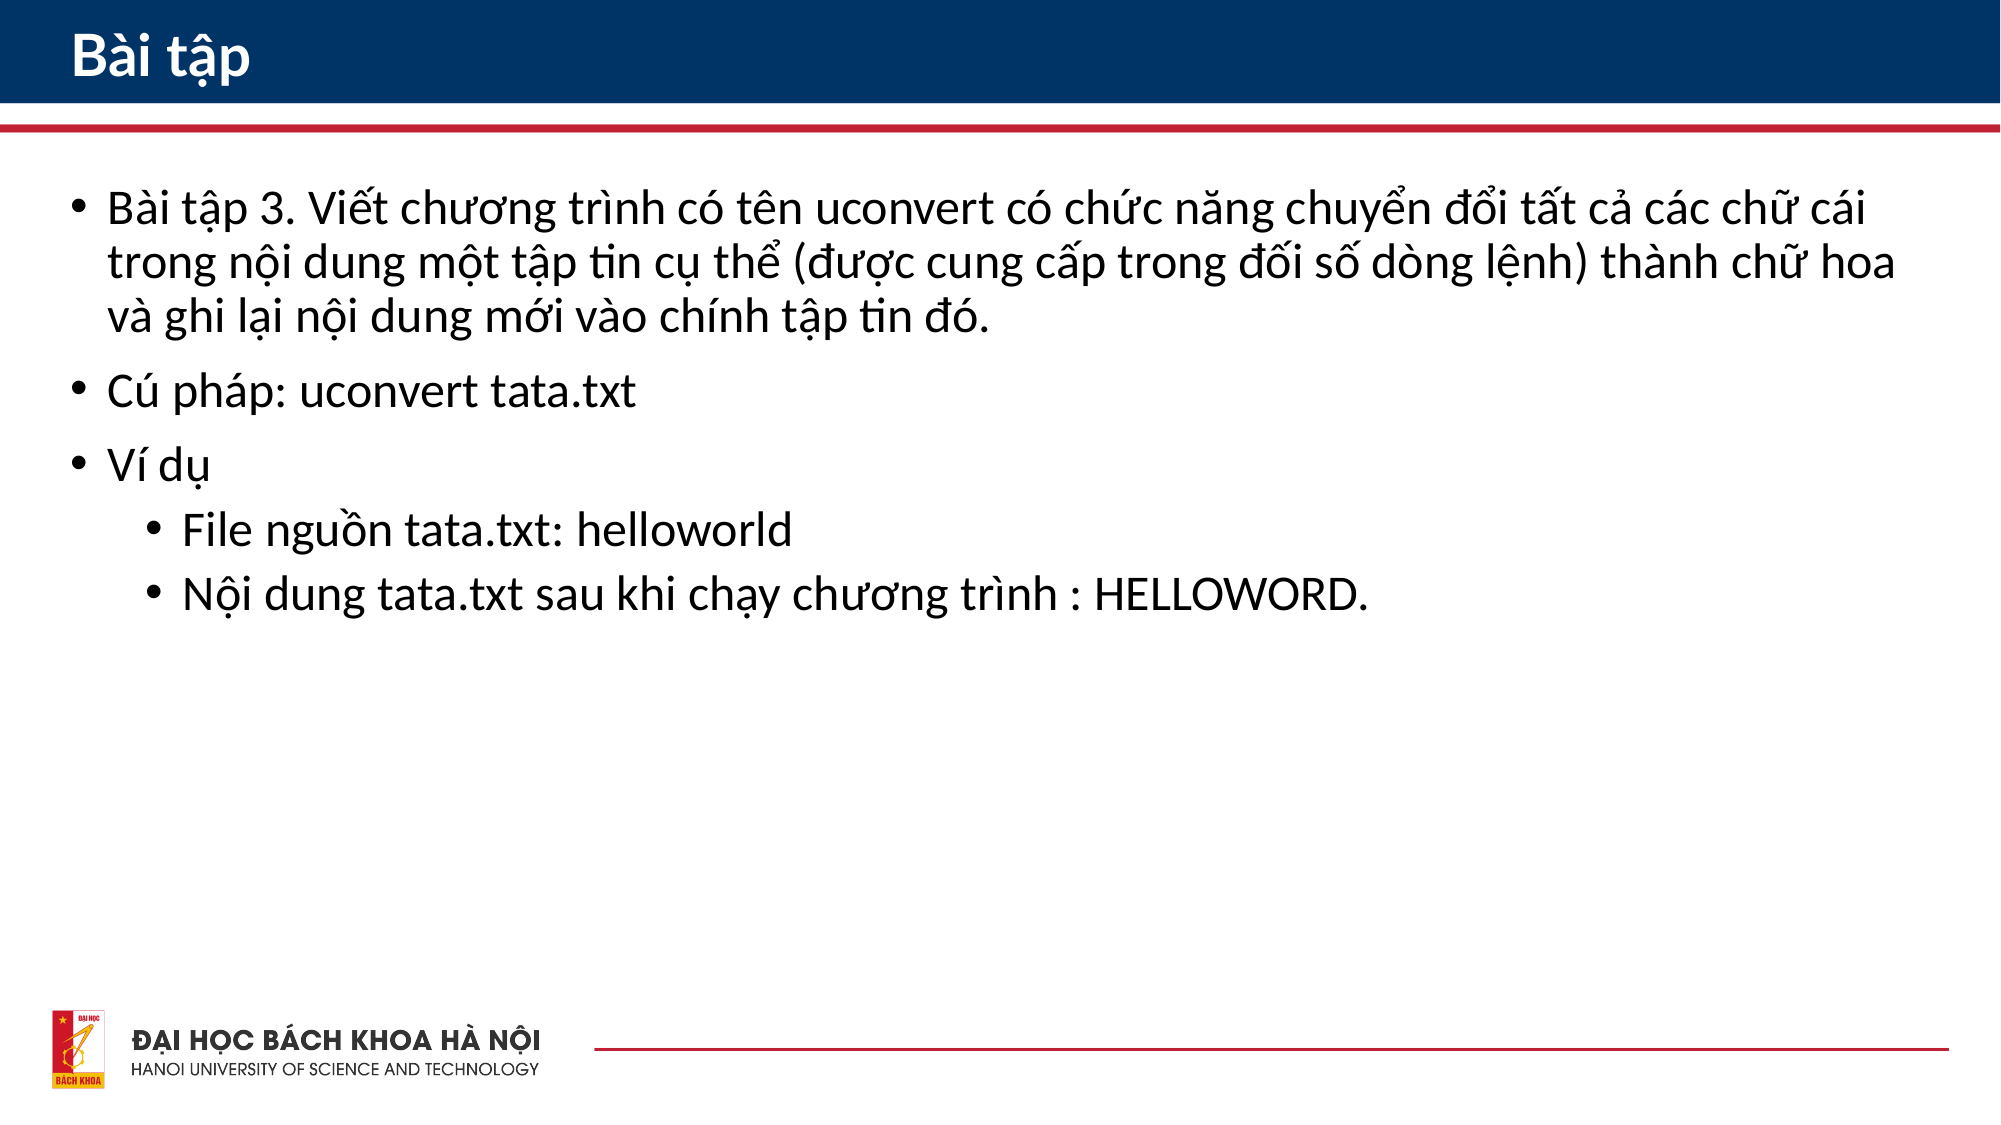

# Bài tập
Bài tập 3. Viết chương trình có tên uconvert có chức năng chuyển đổi tất cả các chữ cái trong nội dung một tập tin cụ thể (được cung cấp trong đối số dòng lệnh) thành chữ hoa và ghi lại nội dung mới vào chính tập tin đó.
Cú pháp: uconvert tata.txt
Ví dụ
File nguồn tata.txt: helloworld
Nội dung tata.txt sau khi chạy chương trình : HELLOWORD.